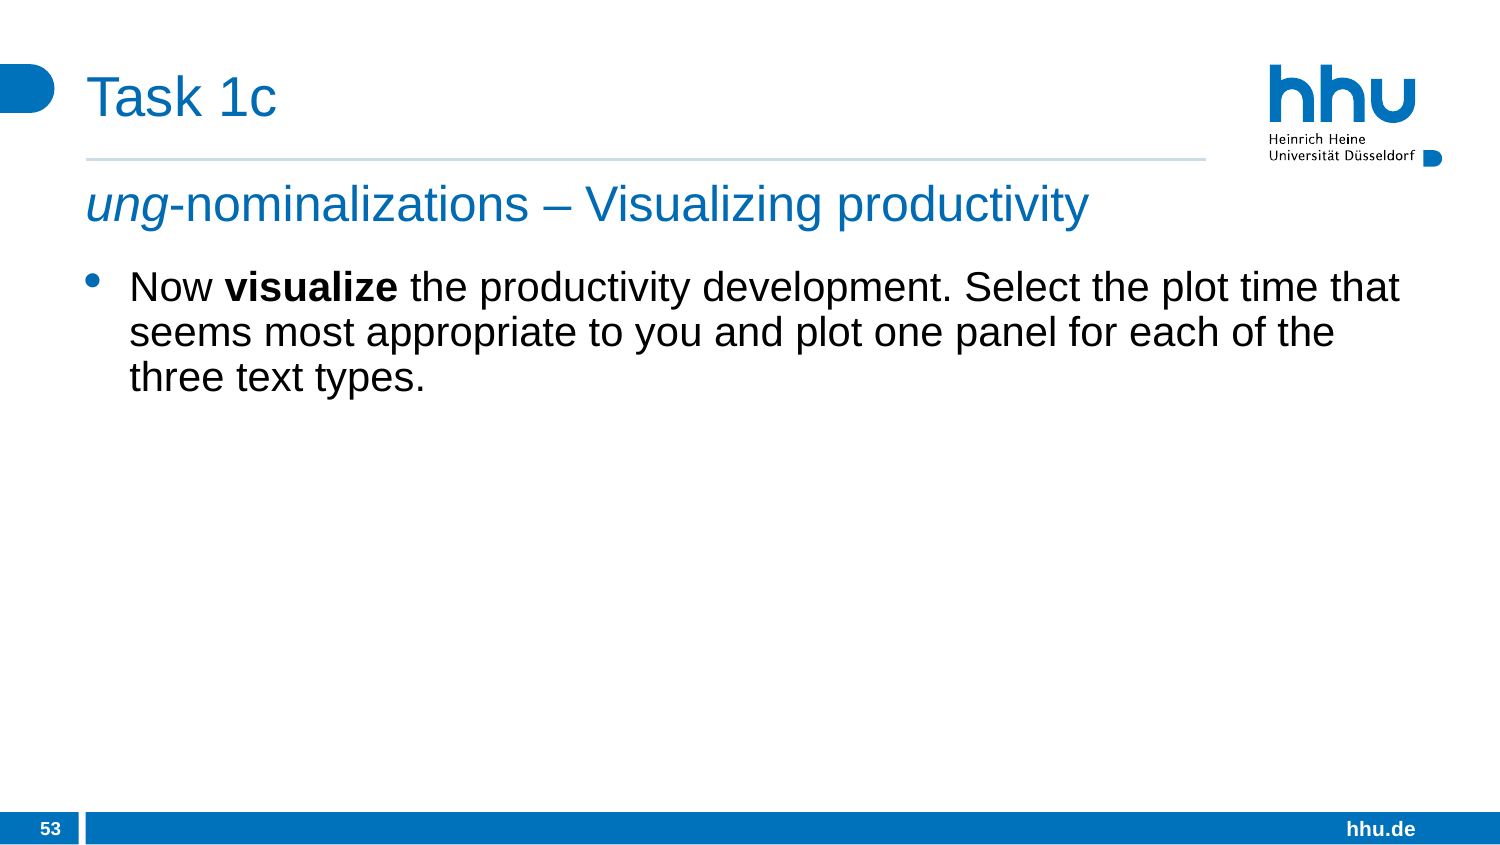

# Task 1c
ung-nominalizations – Visualizing productivity
Now visualize the productivity development. Select the plot time that seems most appropriate to you and plot one panel for each of the three text types.
53